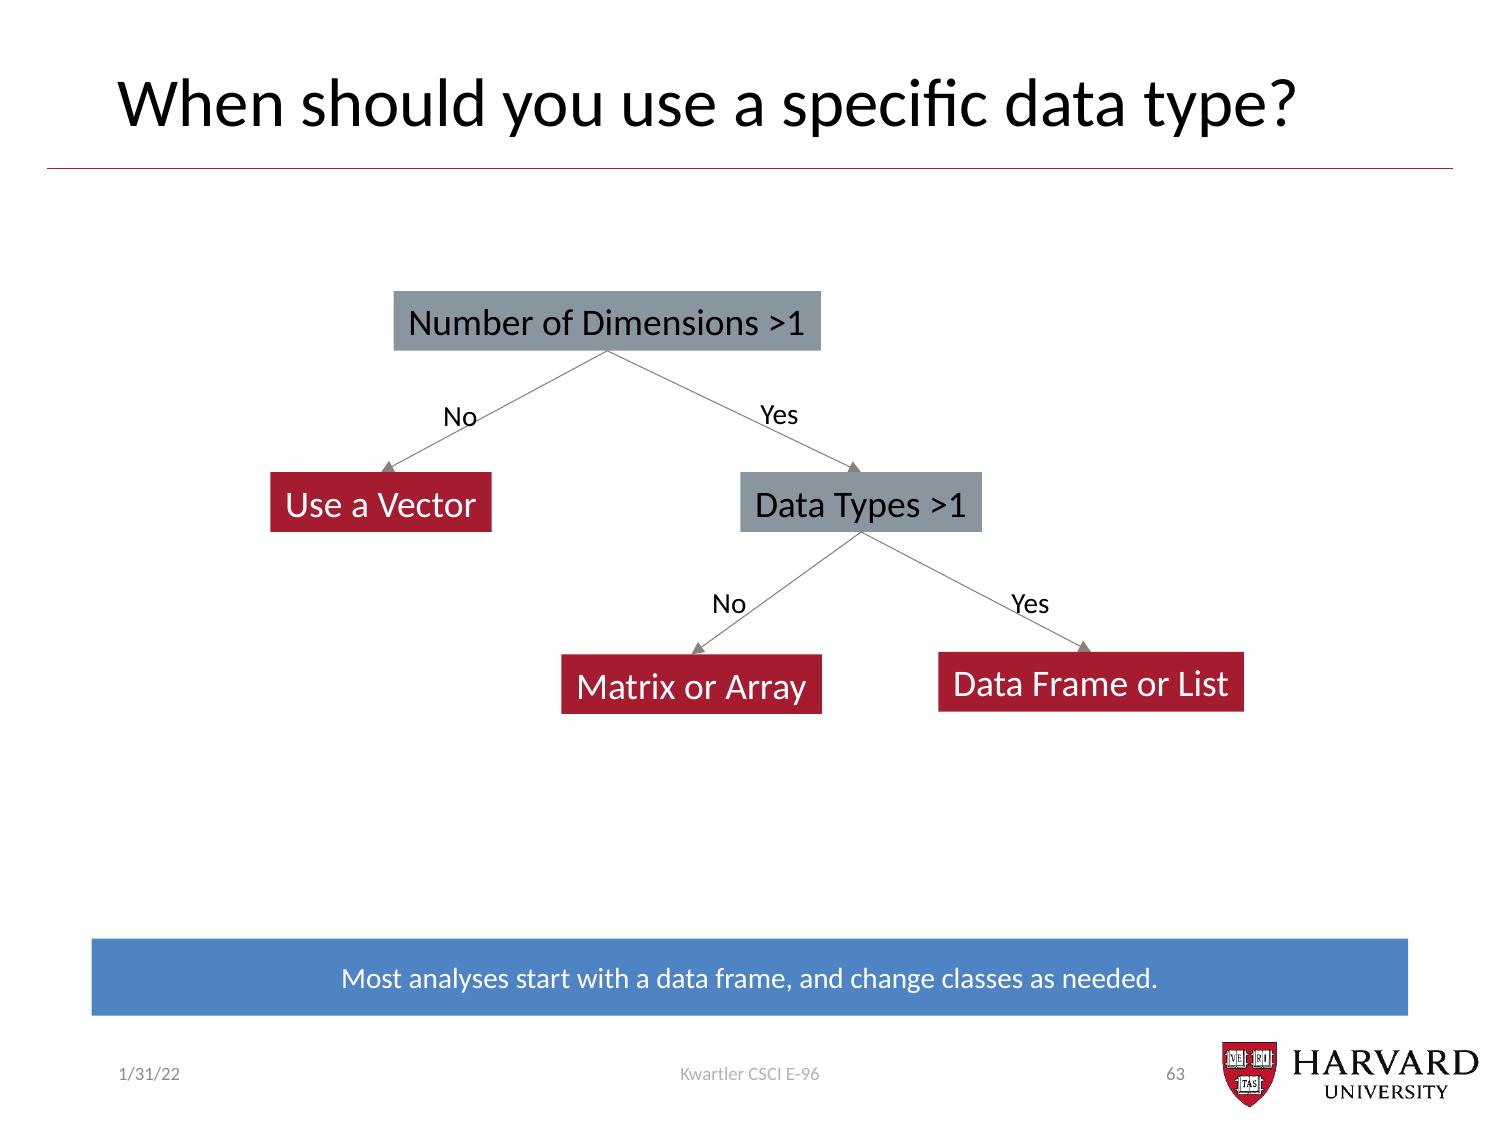

# When should you use a specific data type?
Number of Dimensions >1
Yes
No
Use a Vector
Data Types >1
No
Yes
Data Frame or List
Matrix or Array
Most analyses start with a data frame, and change classes as needed.
1/31/22
Kwartler CSCI E-96
63